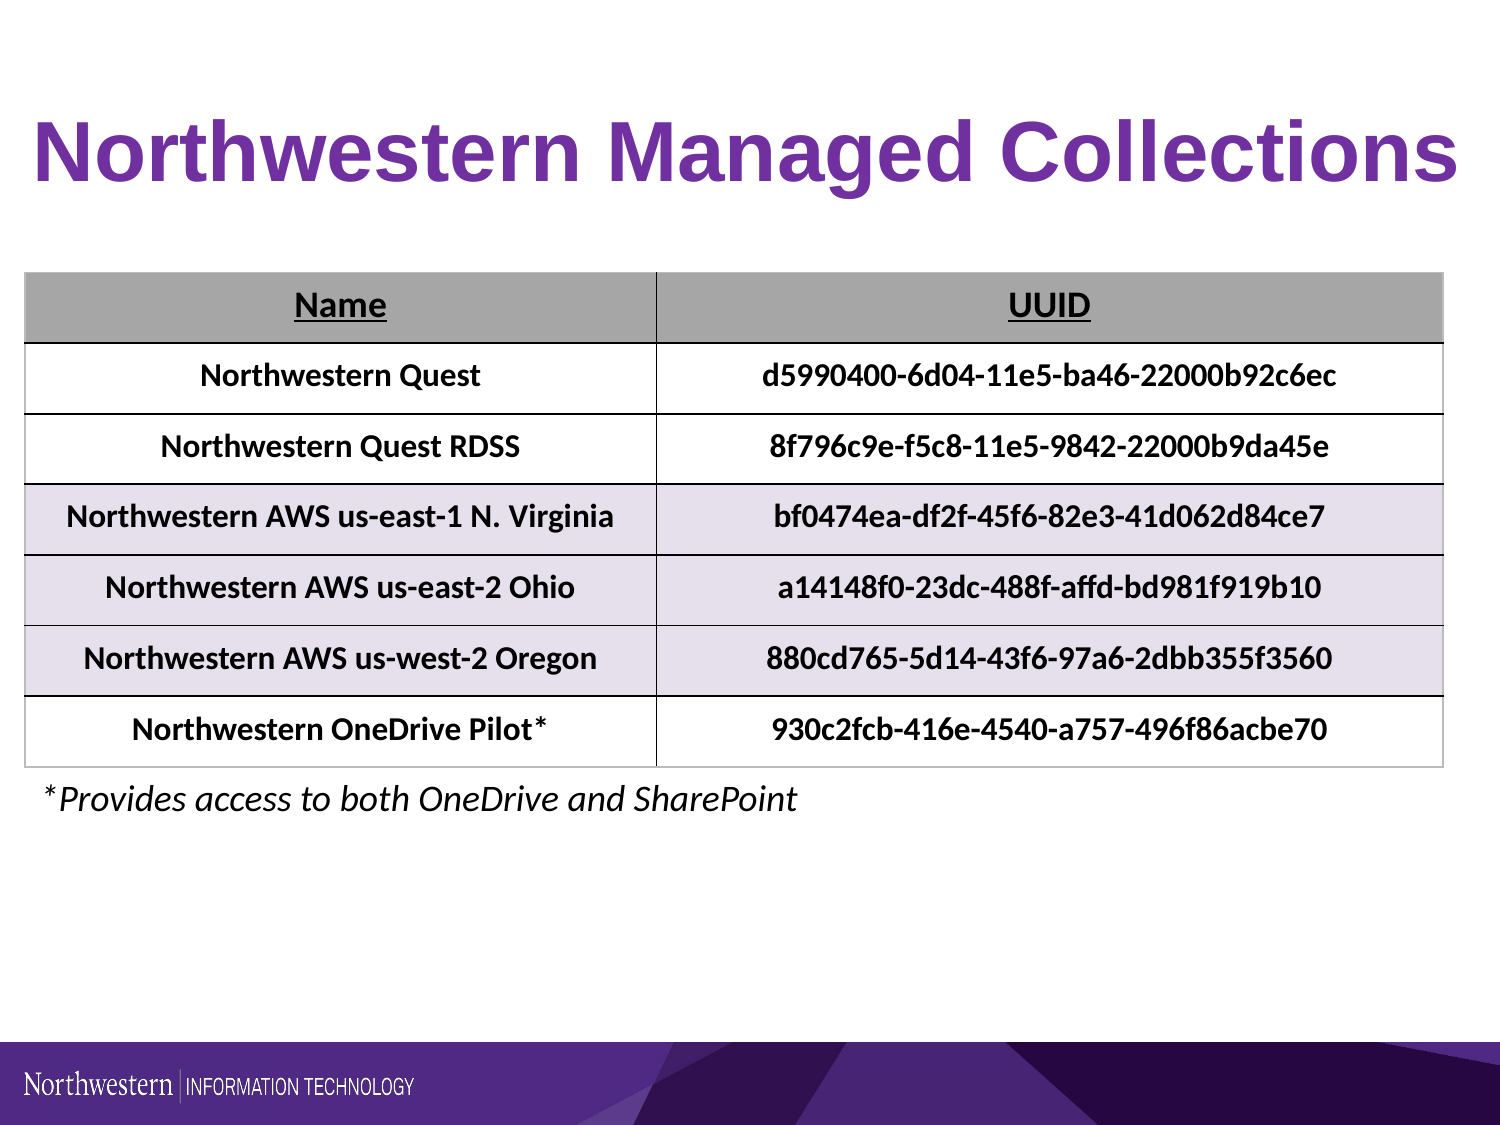

# Northwestern Managed Collections
| Name | UUID |
| --- | --- |
| Northwestern Quest | d5990400-6d04-11e5-ba46-22000b92c6ec |
| Northwestern Quest RDSS | 8f796c9e-f5c8-11e5-9842-22000b9da45e |
| Northwestern AWS us-east-1 N. Virginia | bf0474ea-df2f-45f6-82e3-41d062d84ce7 |
| Northwestern AWS us-east-2 Ohio | a14148f0-23dc-488f-affd-bd981f919b10 |
| Northwestern AWS us-west-2 Oregon | 880cd765-5d14-43f6-97a6-2dbb355f3560 |
| Northwestern OneDrive Pilot\* | 930c2fcb-416e-4540-a757-496f86acbe70 |

*Provides access to both OneDrive and SharePoint
12